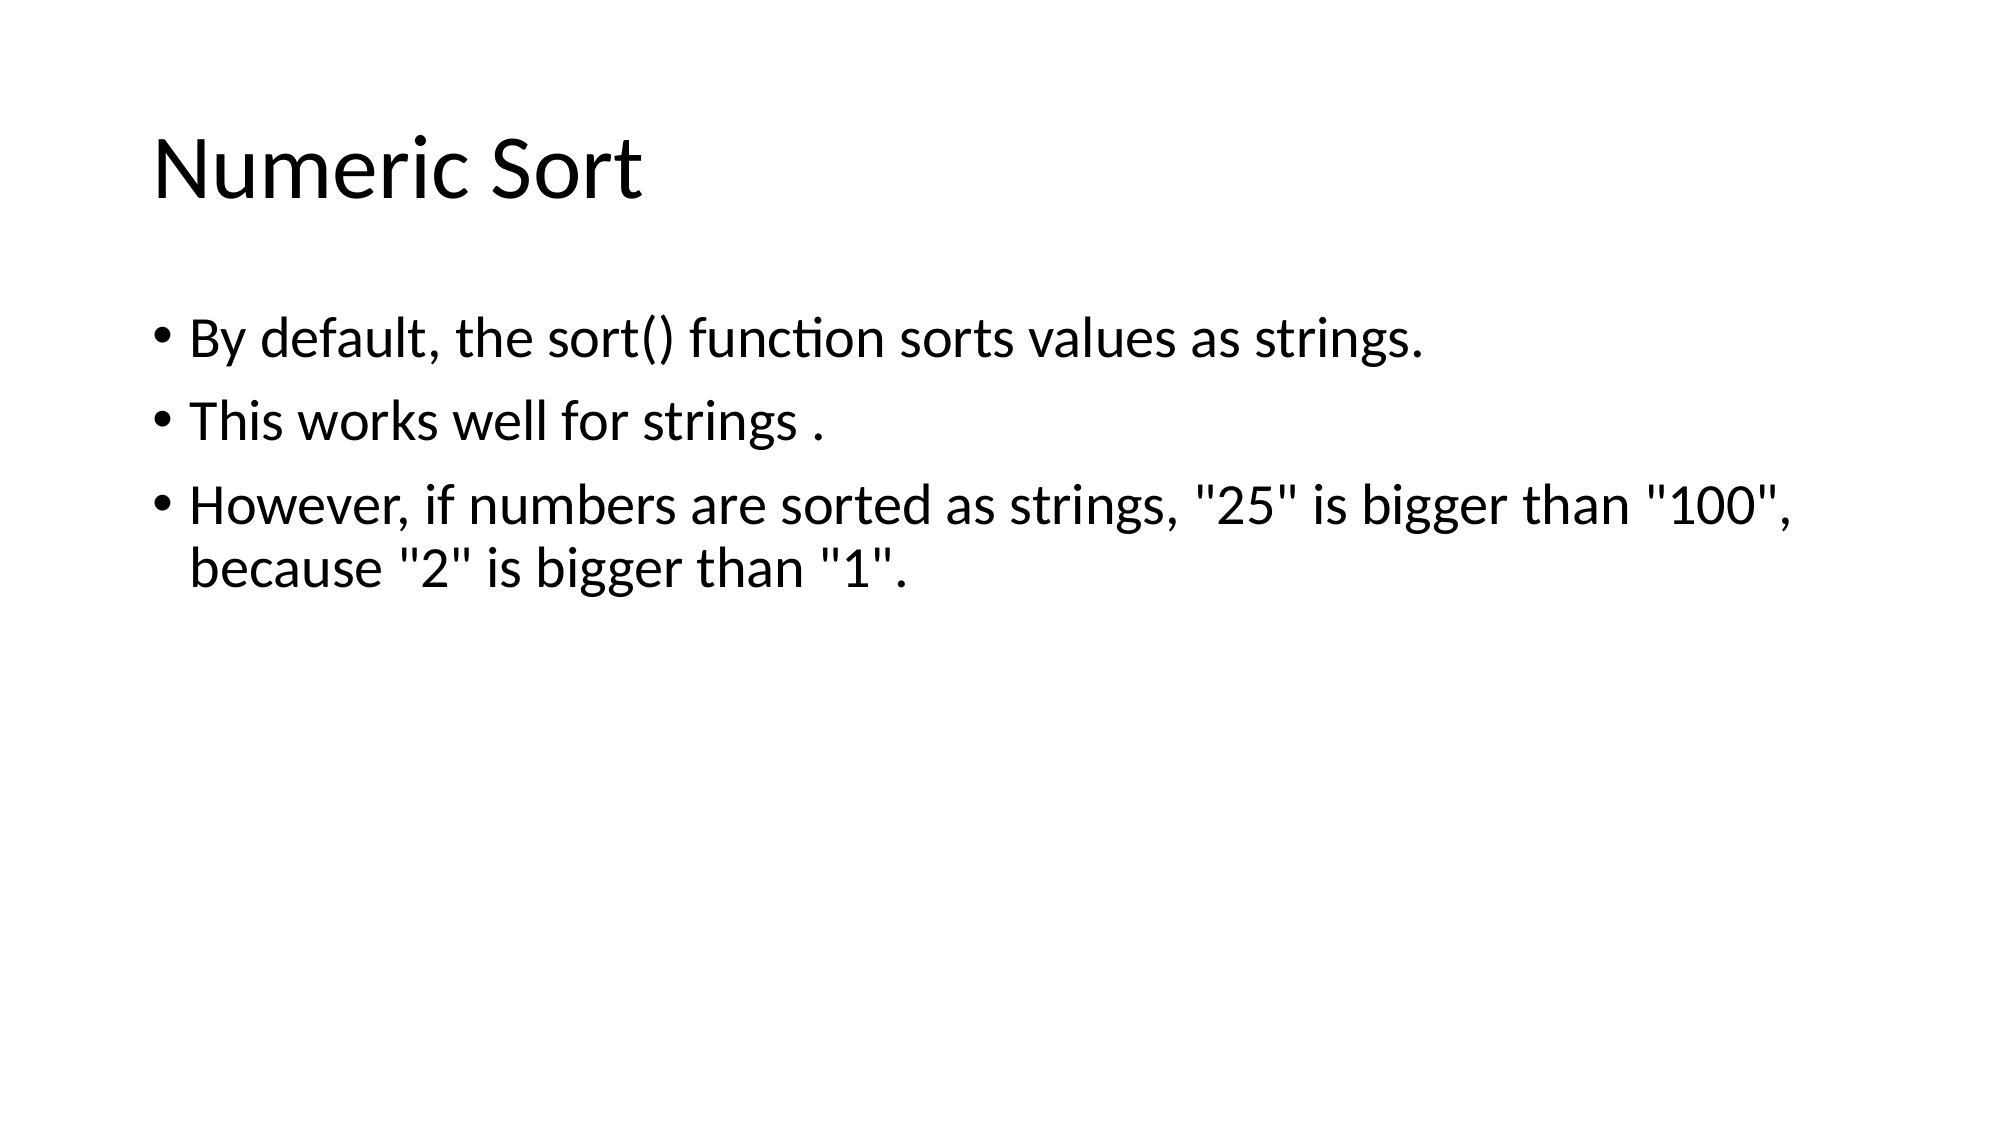

# Numeric Sort
By default, the sort() function sorts values as strings.
This works well for strings .
However, if numbers are sorted as strings, "25" is bigger than "100", because "2" is bigger than "1".